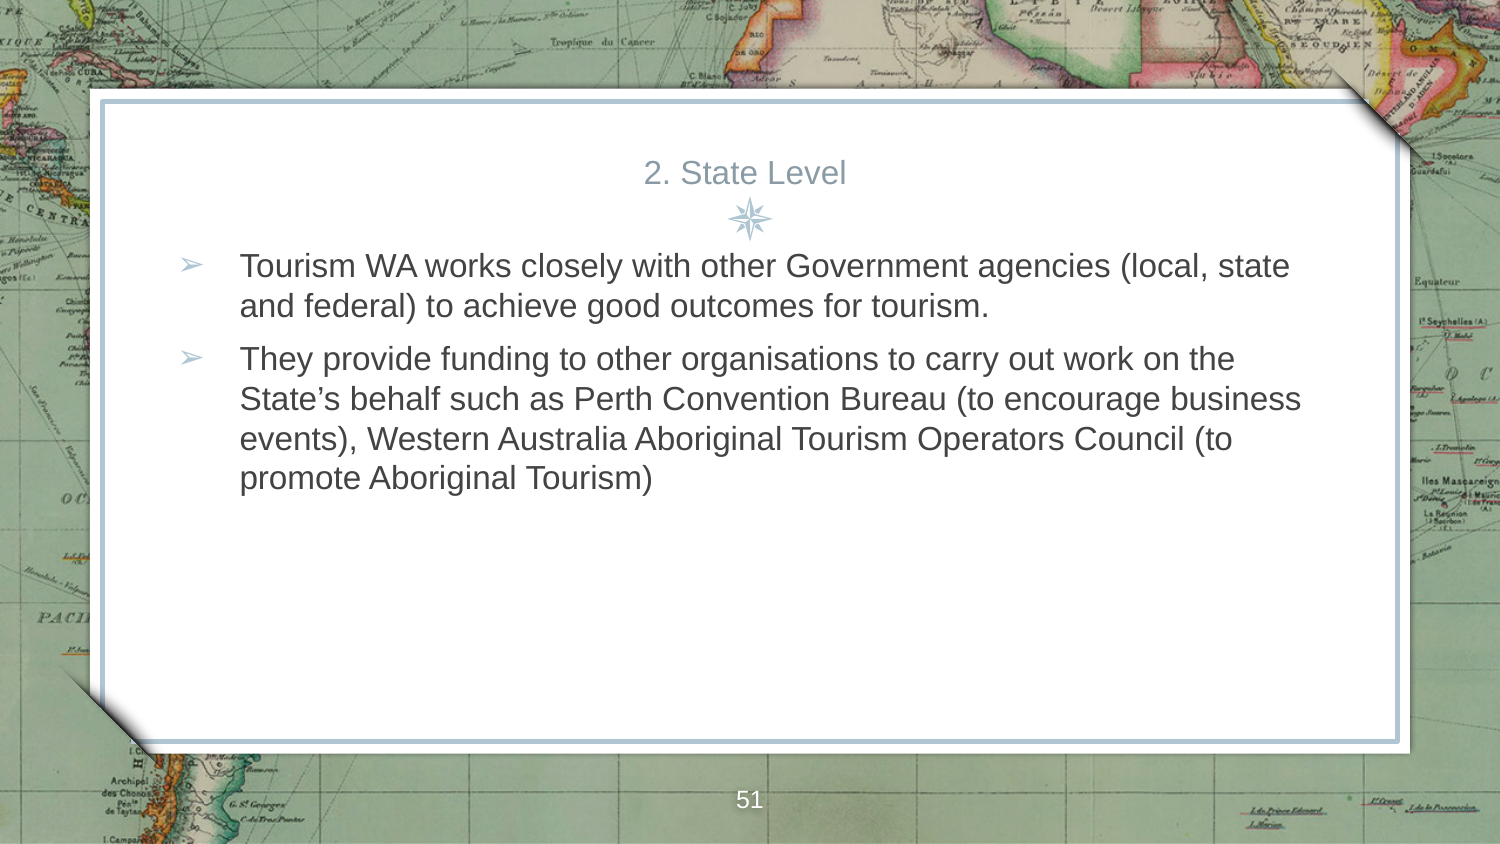

# 2. State Level
Tourism WA works closely with other Government agencies (local, state and federal) to achieve good outcomes for tourism.
They provide funding to other organisations to carry out work on the State’s behalf such as Perth Convention Bureau (to encourage business events), Western Australia Aboriginal Tourism Operators Council (to promote Aboriginal Tourism)
51